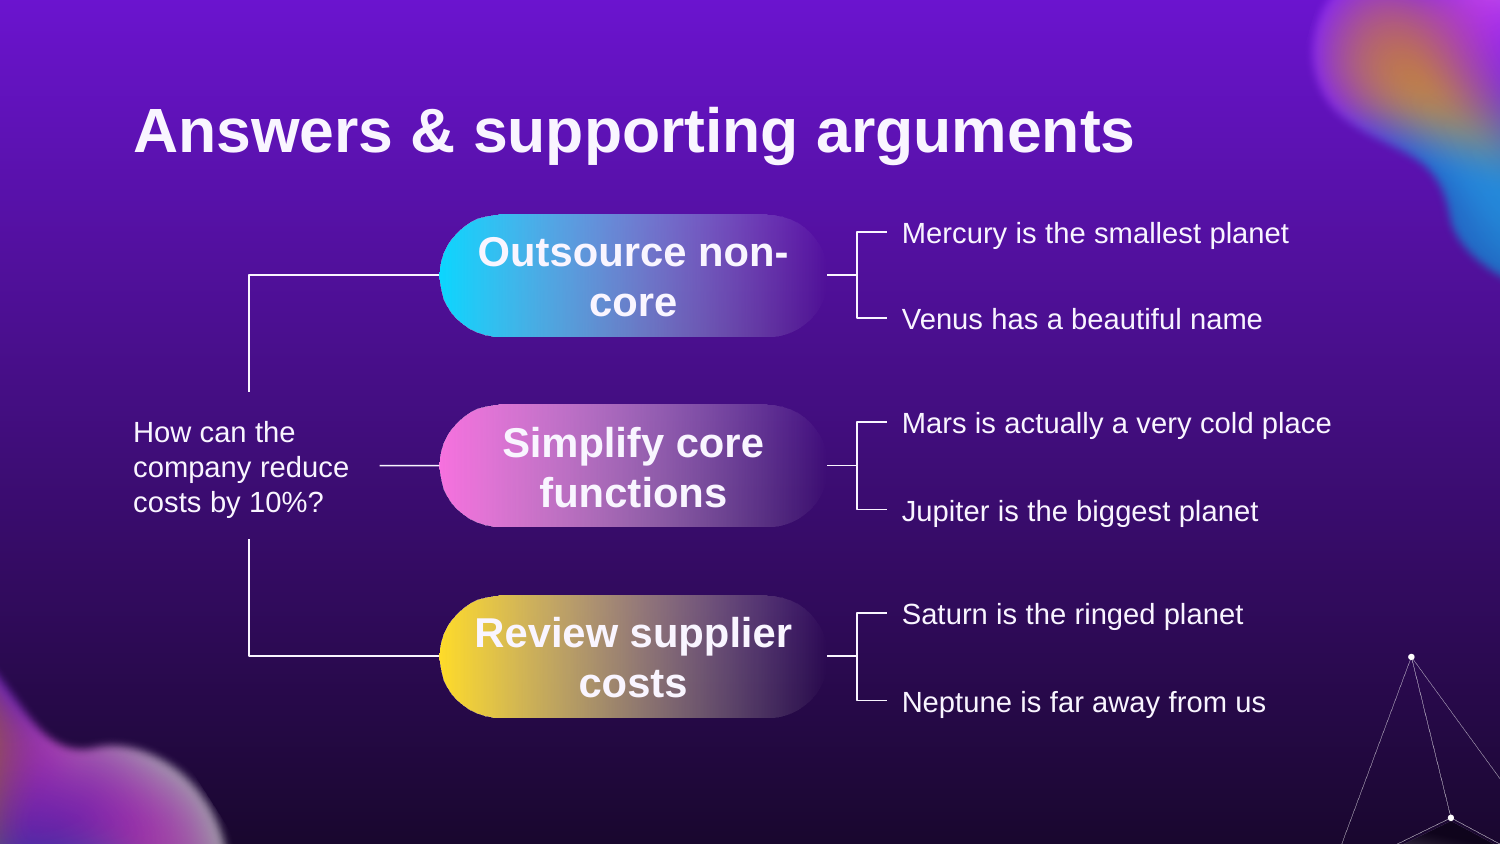

# Answers & supporting arguments
Mercury is the smallest planet
Outsource non-core
Venus has a beautiful name
Mars is actually a very cold place
How can the company reduce costs by 10%?
Simplify core functions
Jupiter is the biggest planet
Saturn is the ringed planet
Review supplier costs
Neptune is far away from us